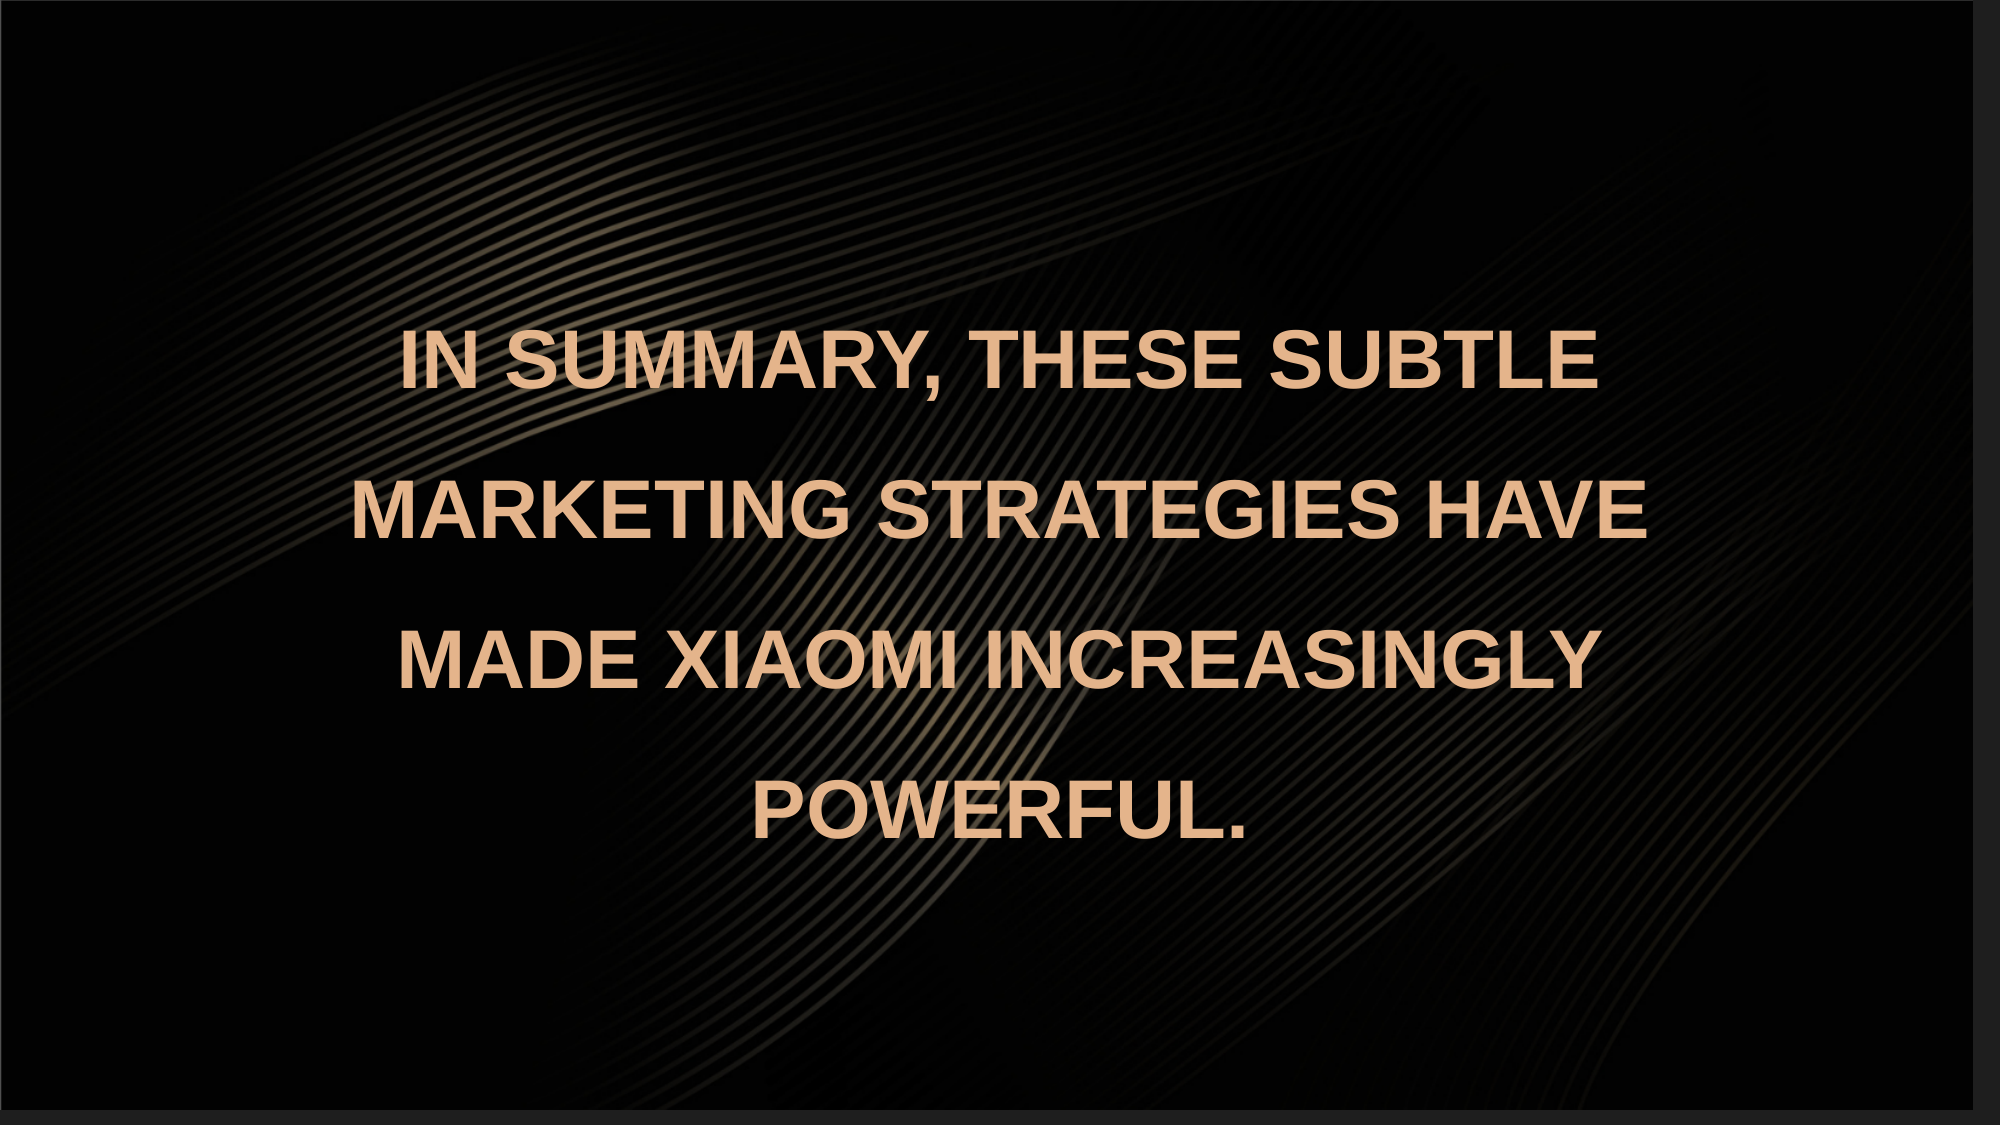

# In summary, these subtle marketing strategies have made Xiaomi increasingly powerful.